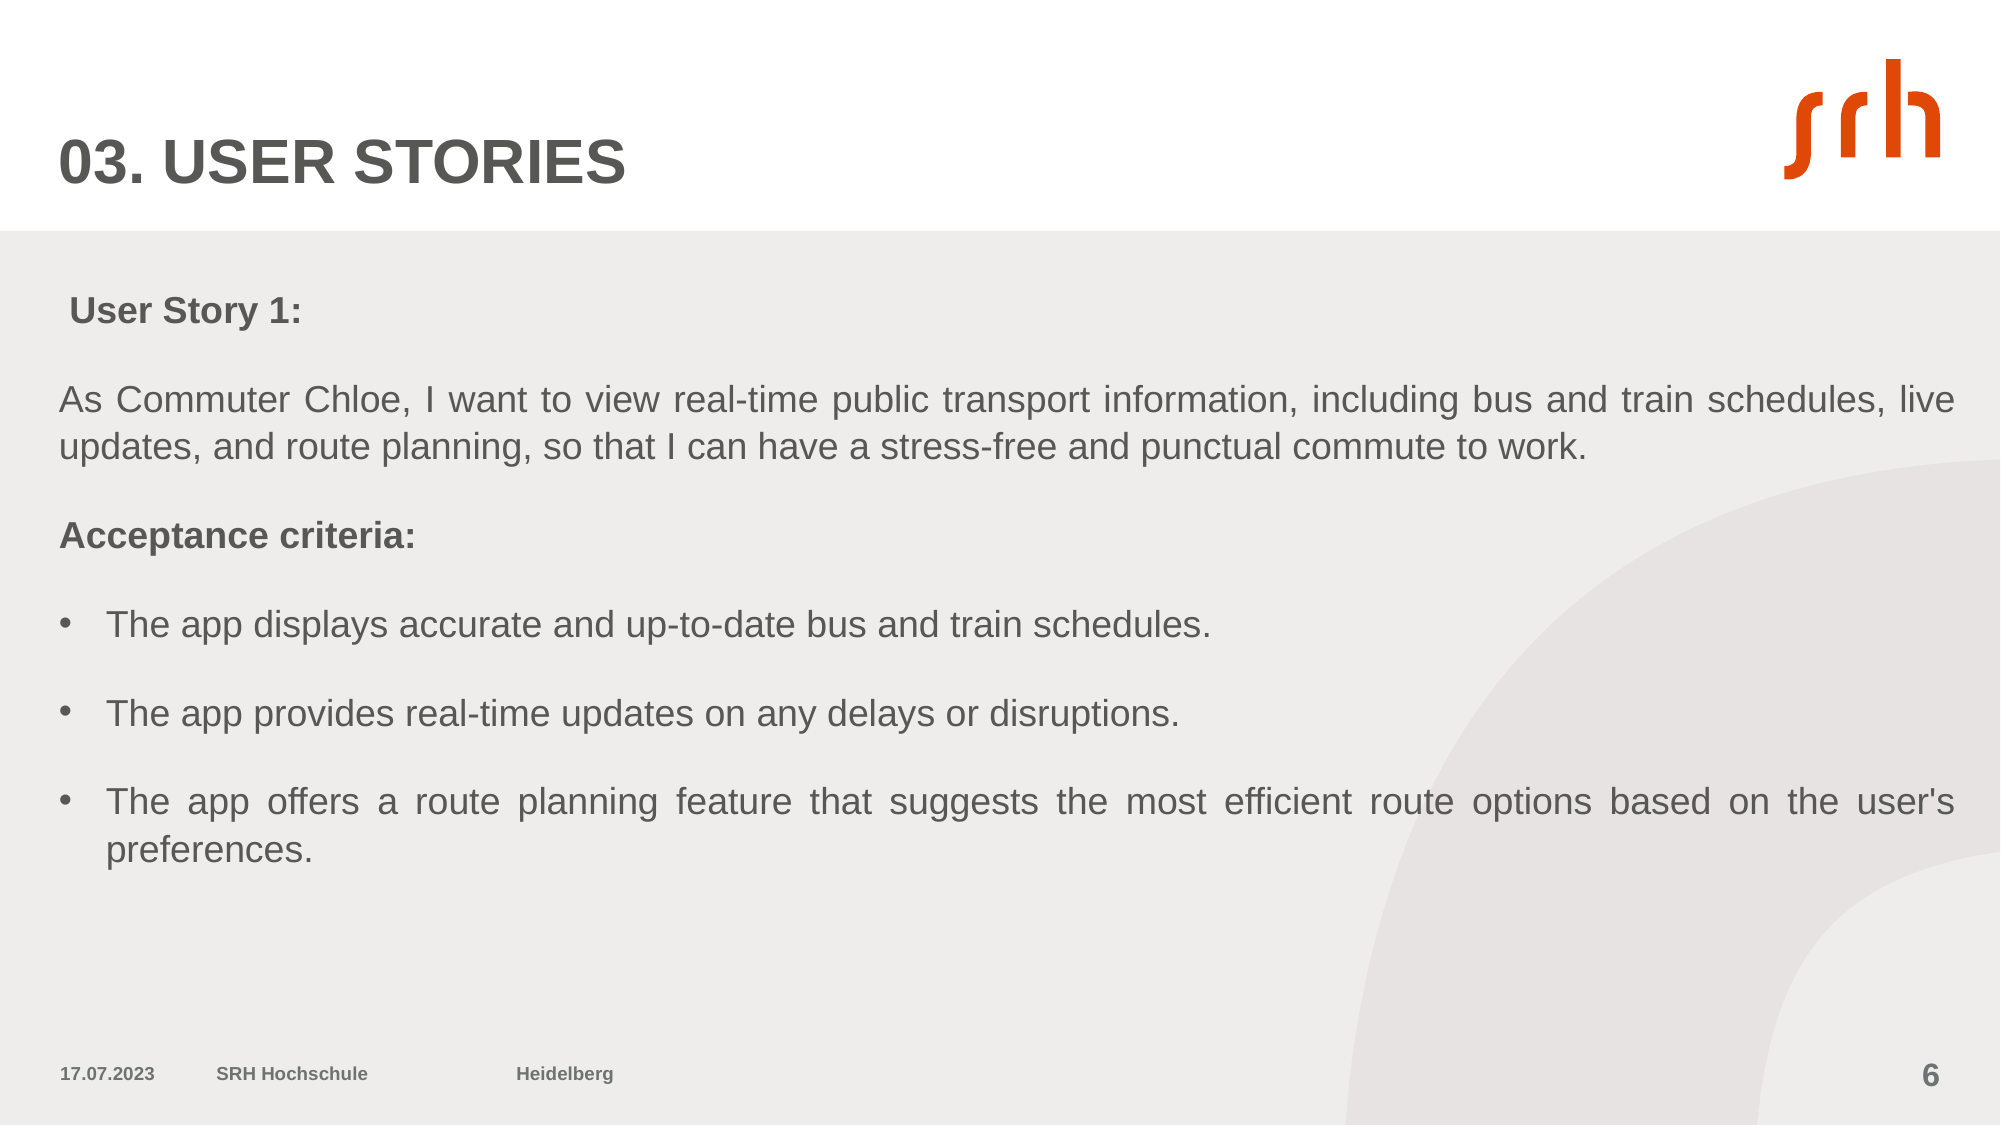

# 03. USER STORIES
 User Story 1:
As Commuter Chloe, I want to view real-time public transport information, including bus and train schedules, live updates, and route planning, so that I can have a stress-free and punctual commute to work.
Acceptance criteria:
The app displays accurate and up-to-date bus and train schedules.
The app provides real-time updates on any delays or disruptions.
The app offers a route planning feature that suggests the most efficient route options based on the user's preferences.
17.07.2023

SRH Hochschule 	Heidelberg

6